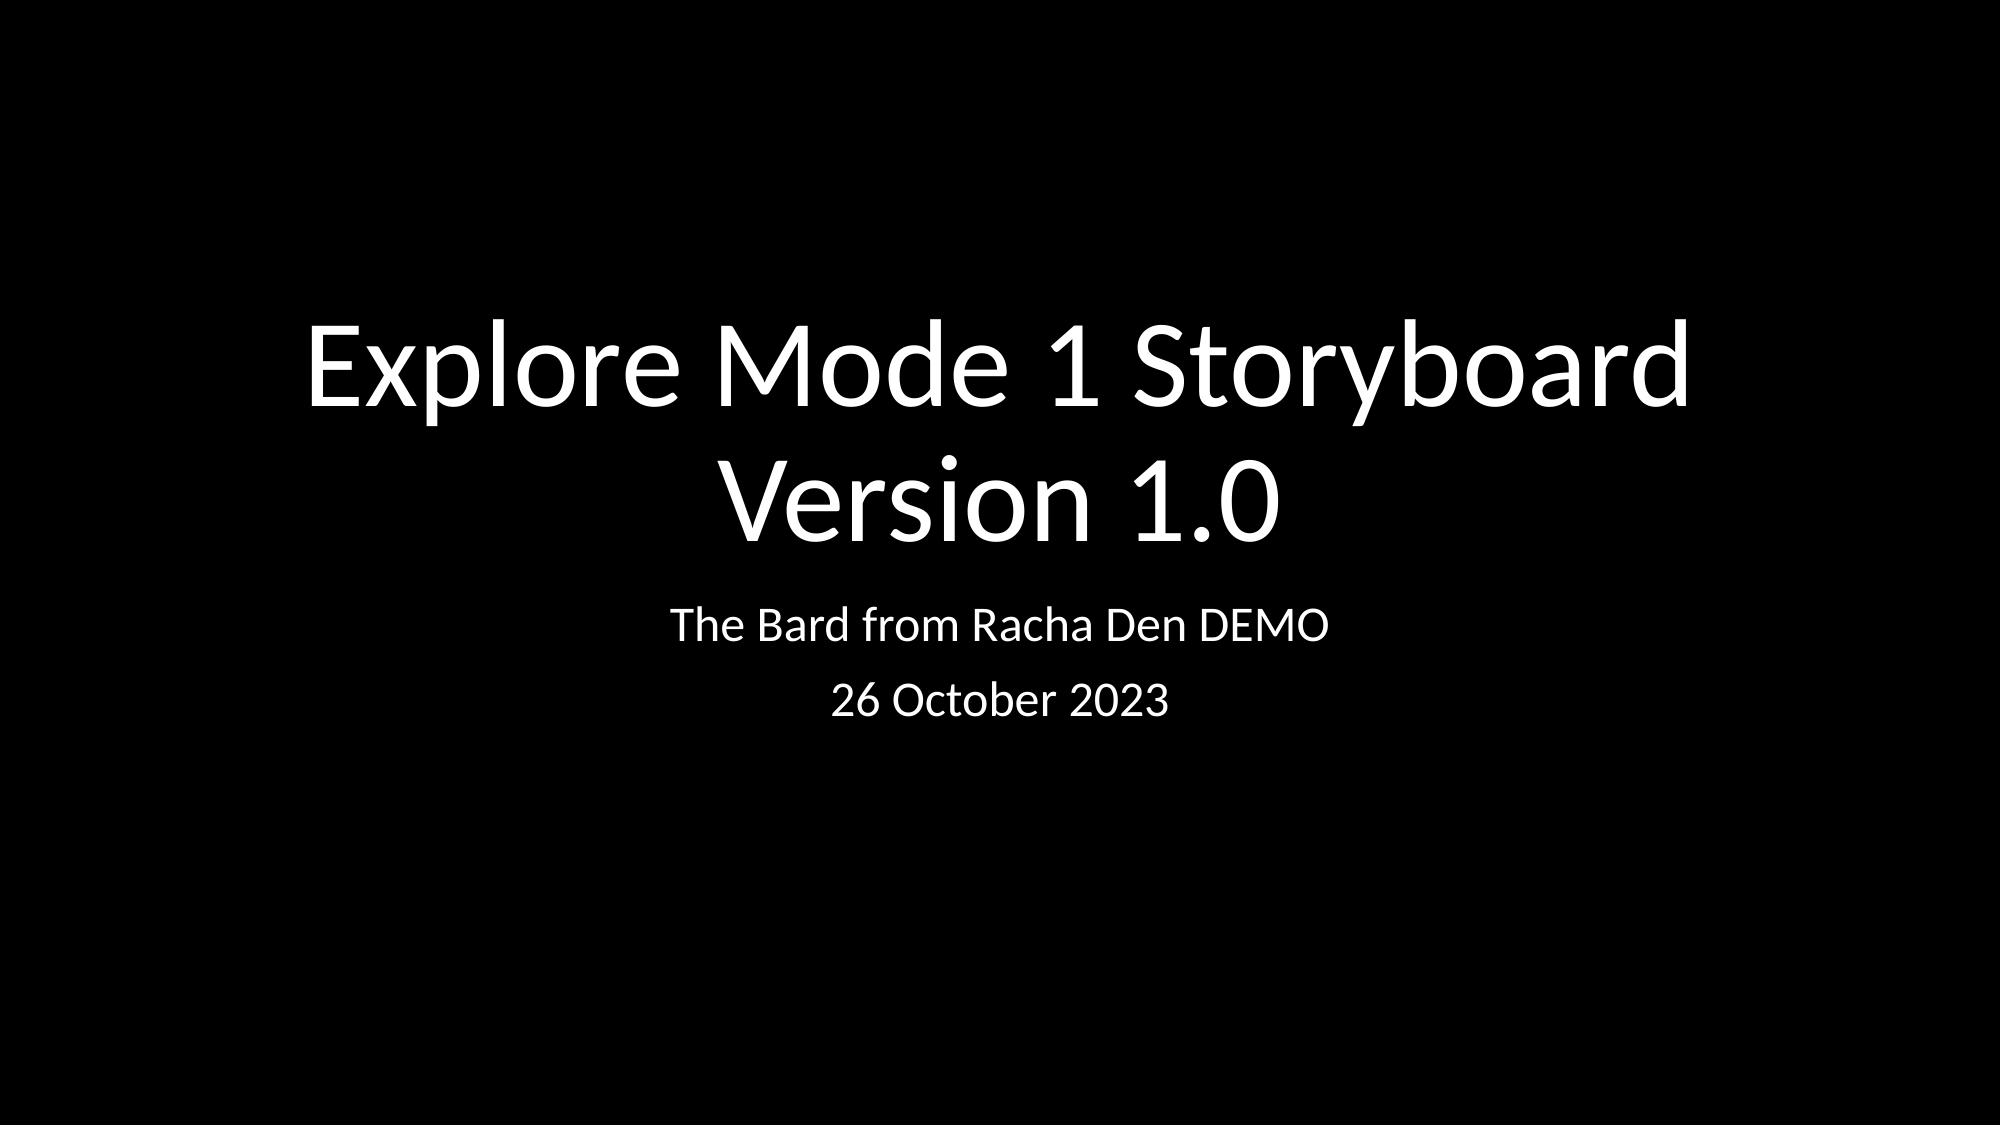

# Explore Mode 1 Storyboard Version 1.0
The Bard from Racha Den DEMO
26 October 2023
1